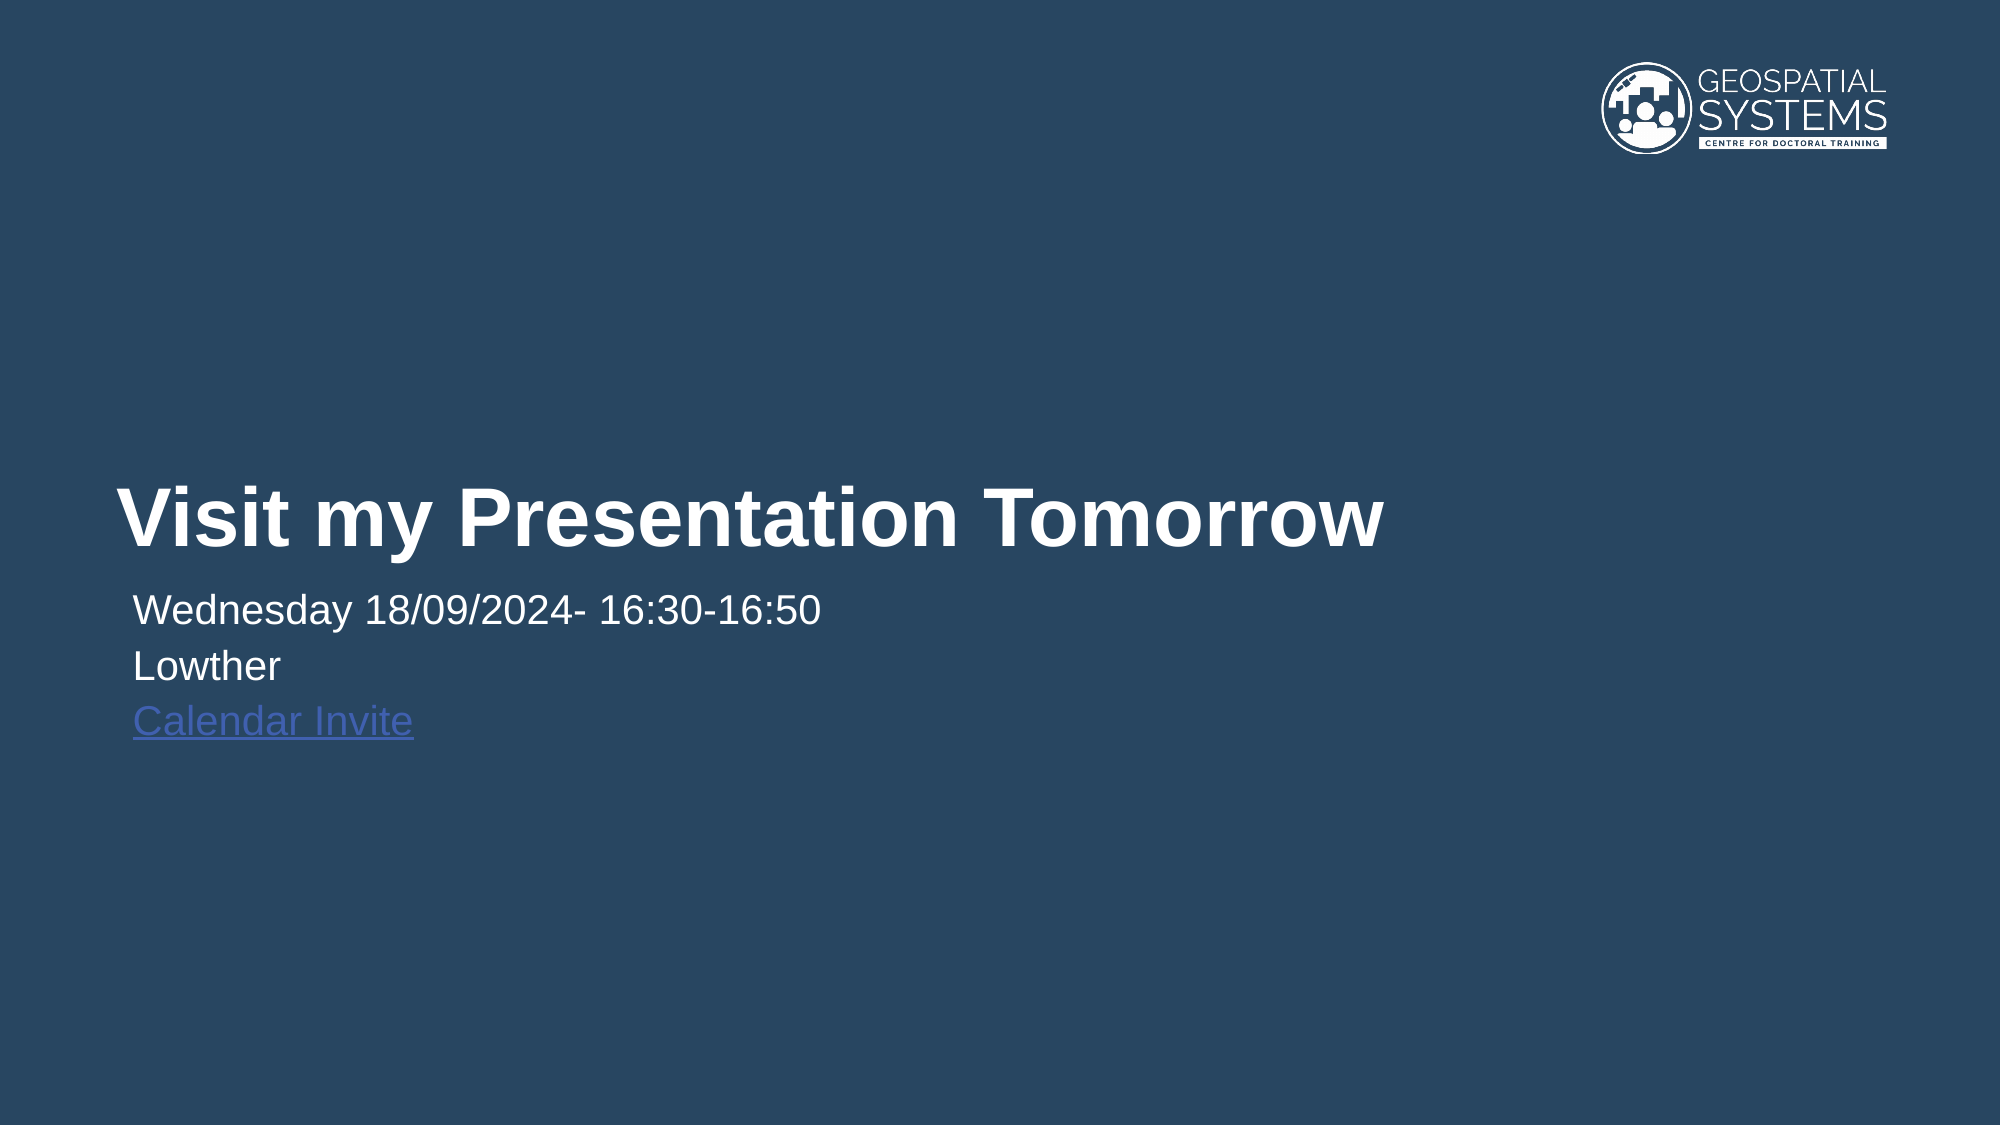

# Visit my Presentation Tomorrow
Wednesday 18/09/2024- 16:30-16:50
Lowther
Calendar Invite